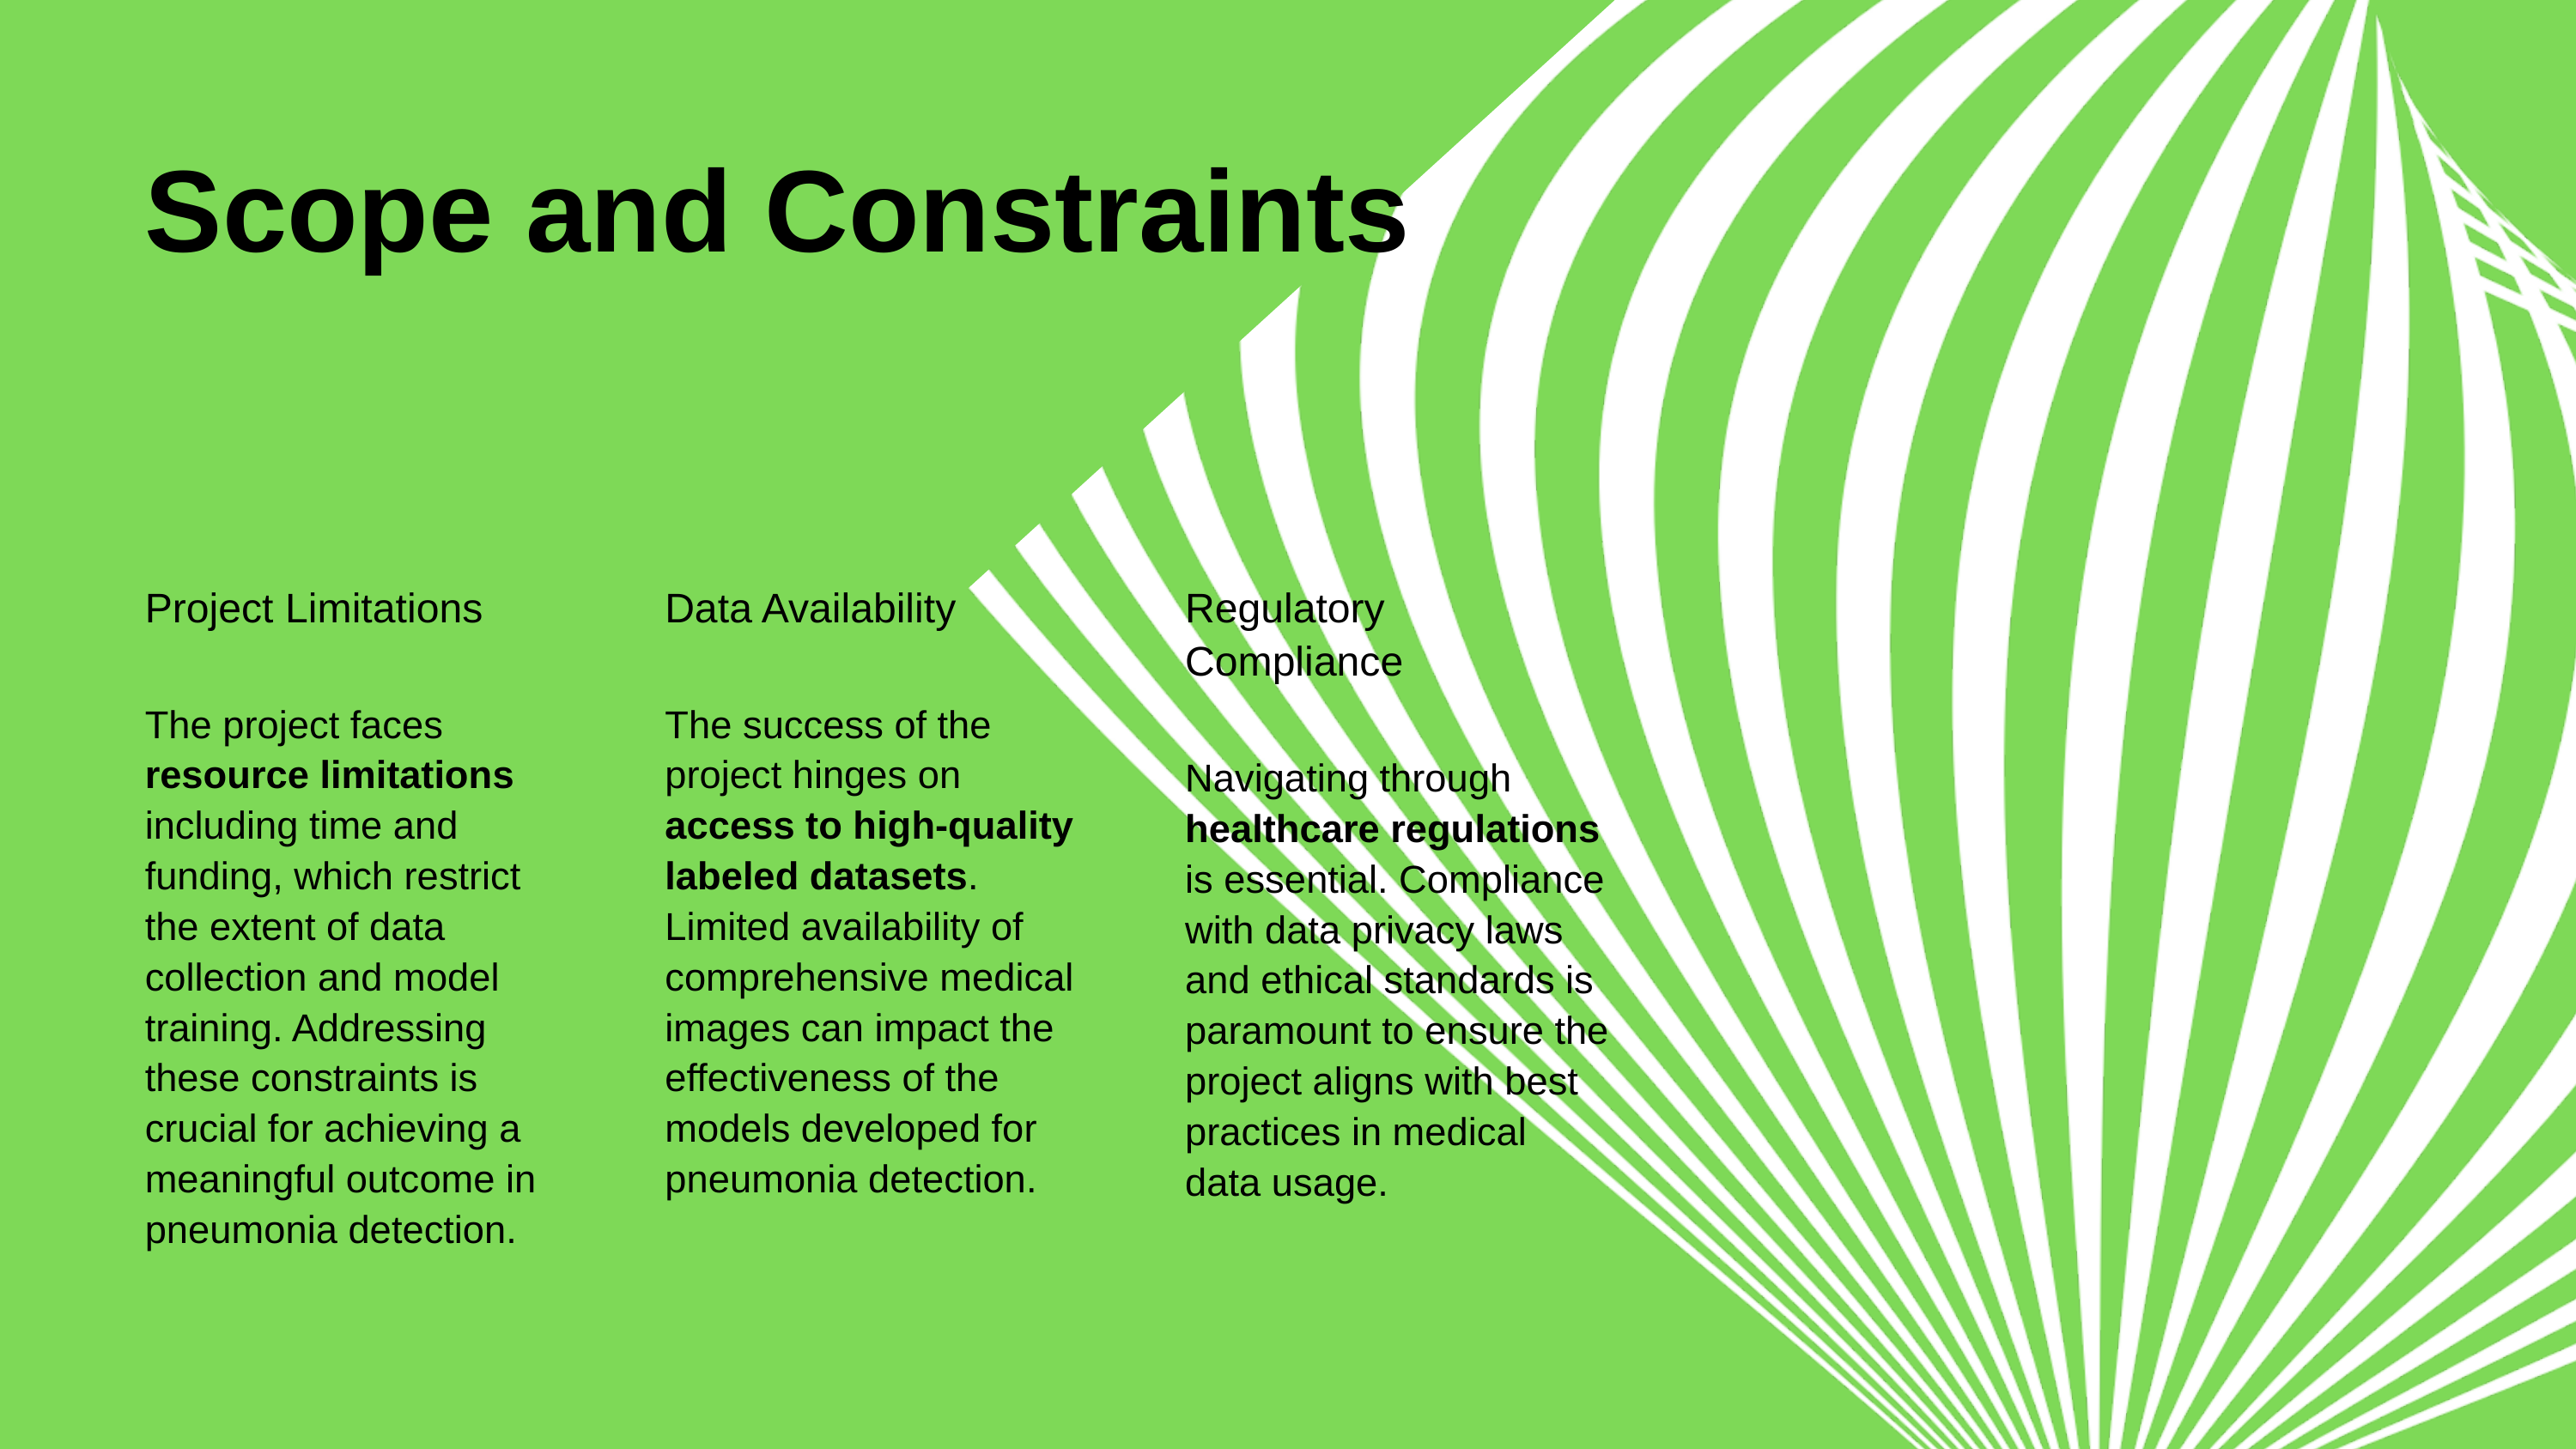

Scope and Constraints
Project Limitations
The project faces resource limitations including time and funding, which restrict the extent of data collection and model training. Addressing these constraints is crucial for achieving a meaningful outcome in pneumonia detection.
Data Availability
The success of the project hinges on access to high-quality labeled datasets. Limited availability of comprehensive medical images can impact the effectiveness of the models developed for pneumonia detection.
Regulatory Compliance
Navigating through healthcare regulations is essential. Compliance with data privacy laws and ethical standards is paramount to ensure the project aligns with best practices in medical data usage.